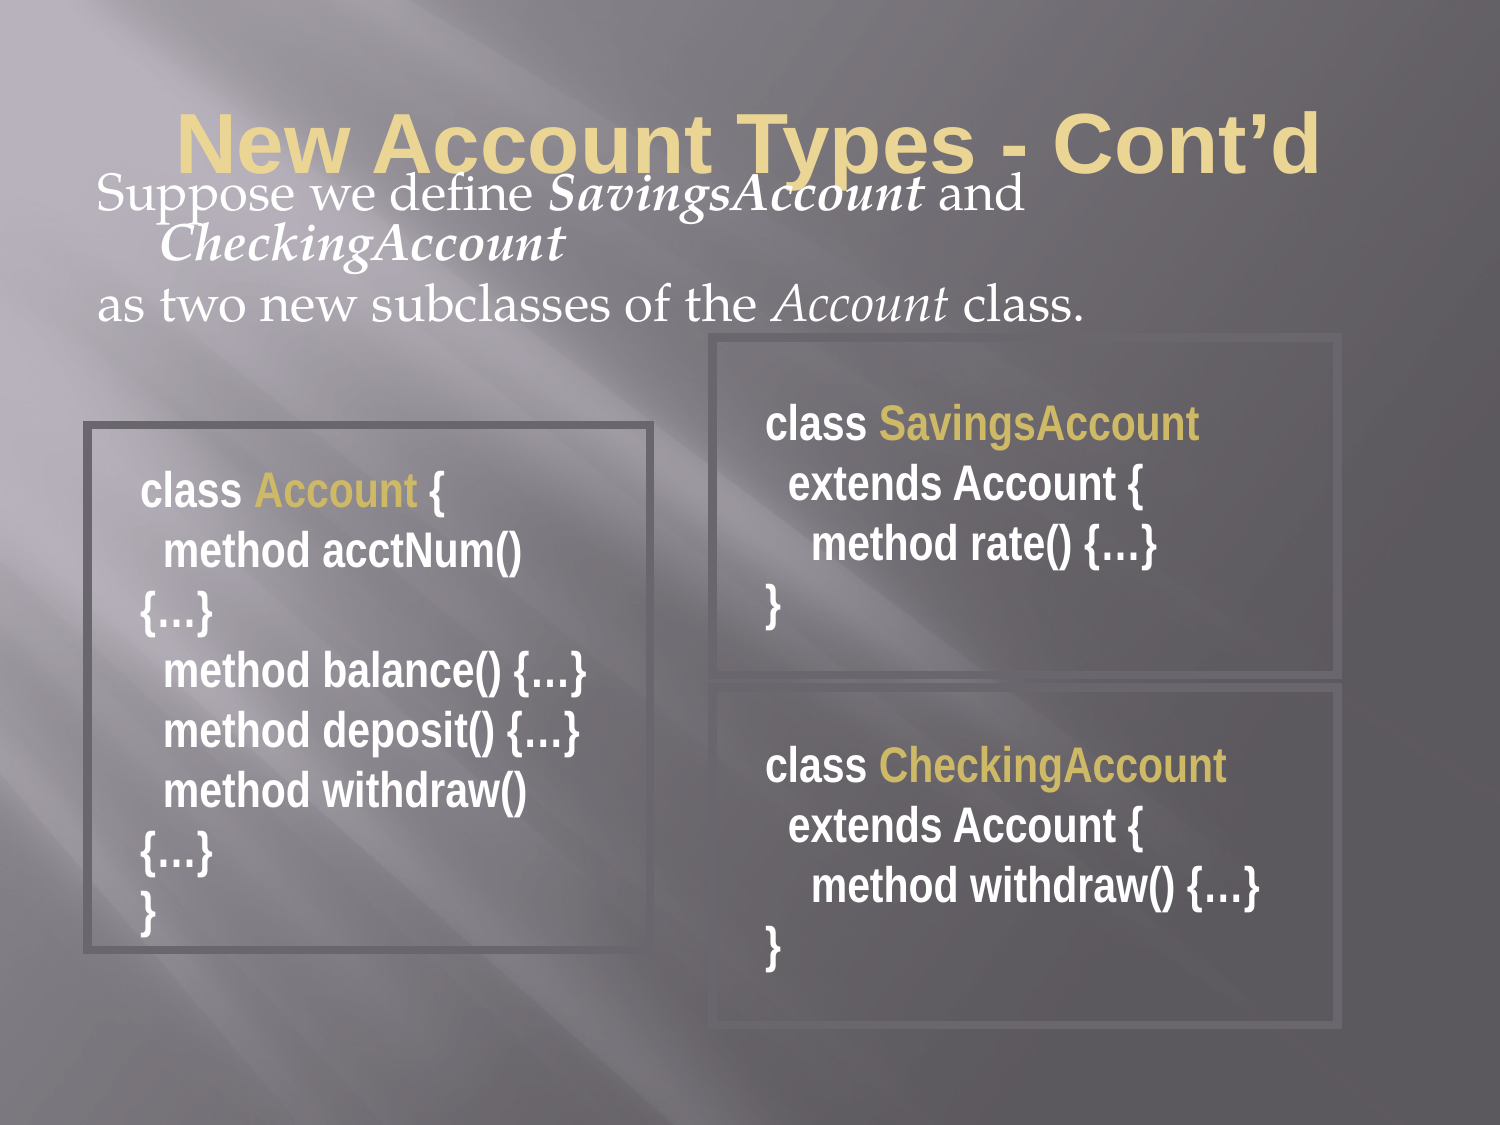

# New Account Types - Cont’d
Suppose we define SavingsAccount and CheckingAccount
as two new subclasses of the Account class.

class SavingsAccount
  extends Account {
    method rate() {…}
}

class Account {
  method acctNum() {…}
  method balance() {…}
  method deposit() {…}
  method withdraw() {…}
}

class CheckingAccount
  extends Account {
    method withdraw() {…}
}